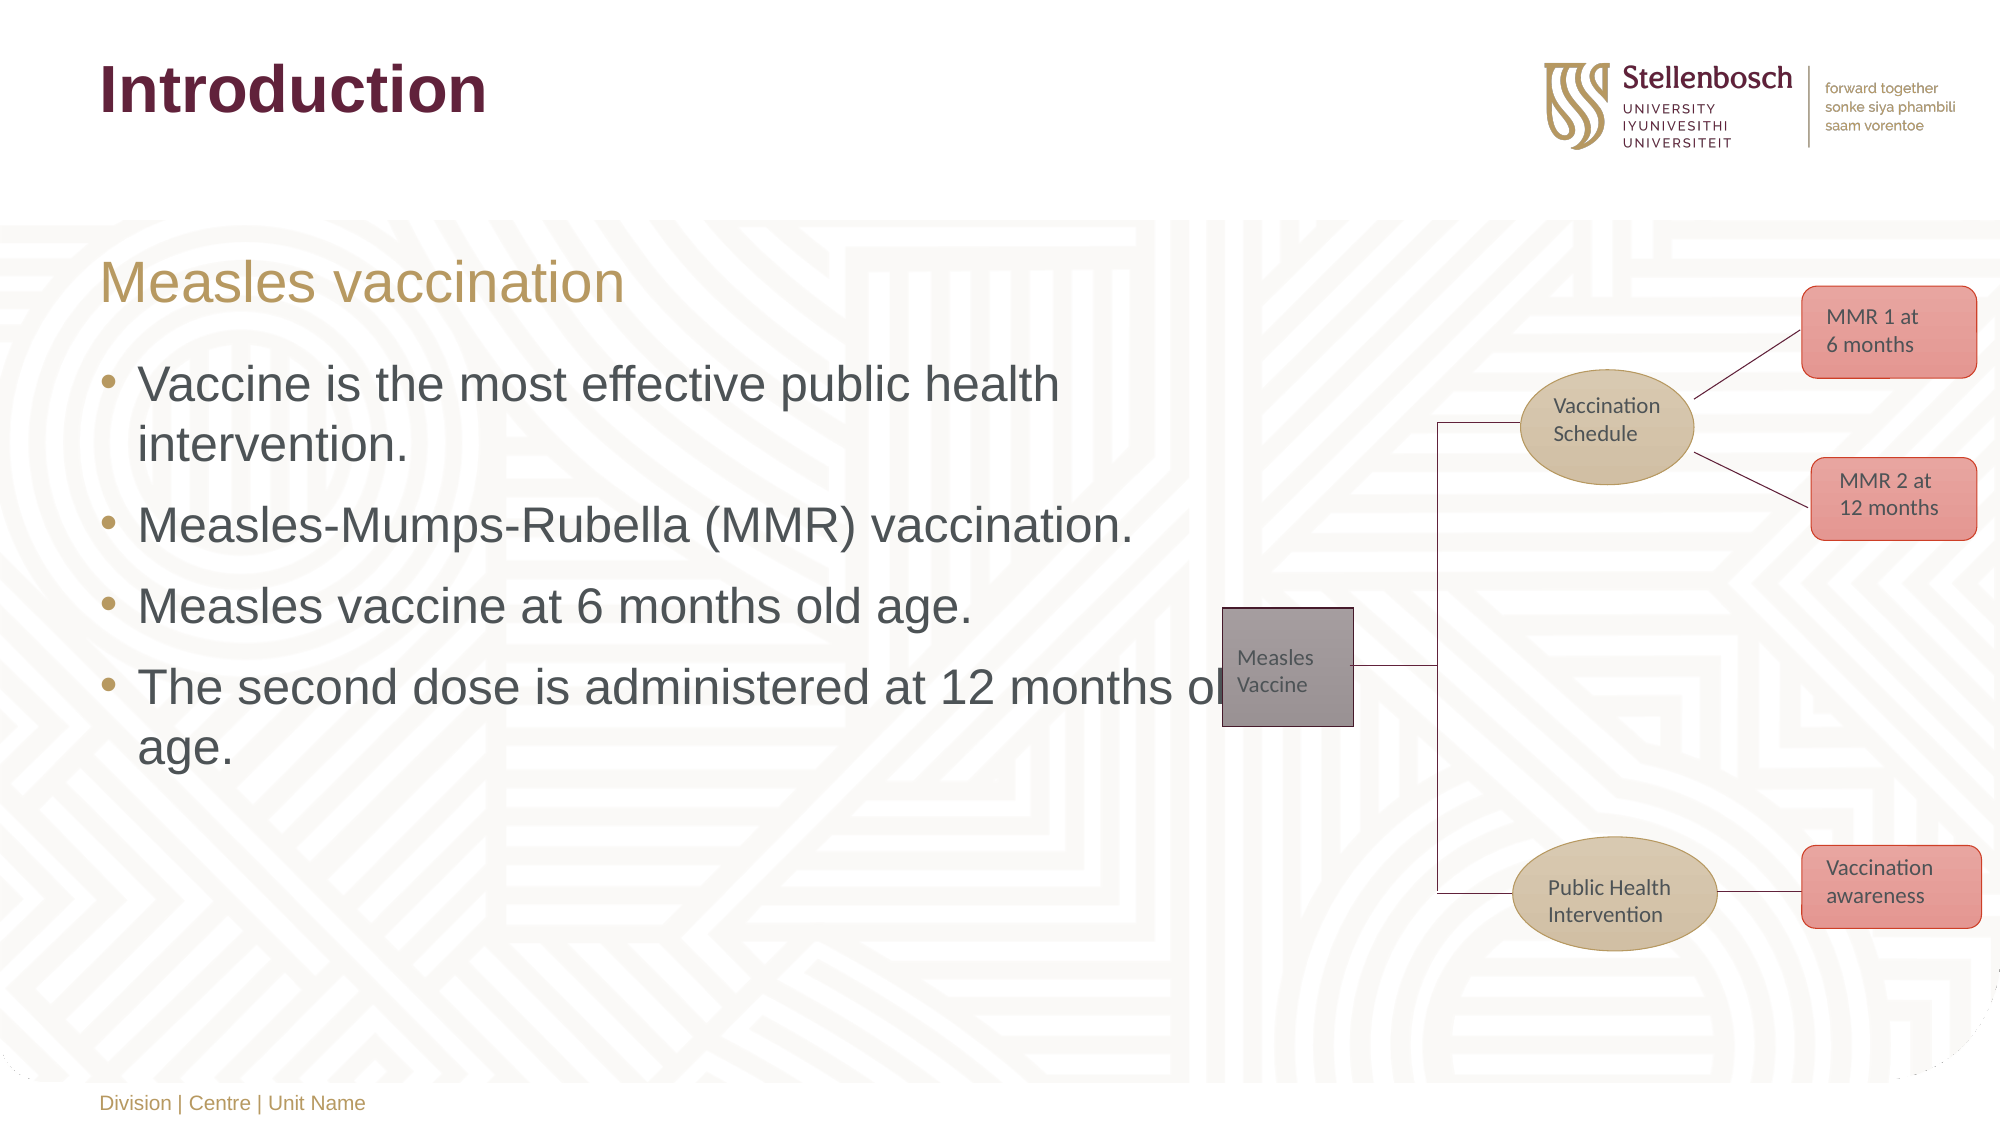

# Introduction

Measles vaccination

MMR 1 at 6 months
Vaccine is the most effective public health intervention.
Measles-Mumps-Rubella (MMR) vaccination.
Measles vaccine at 6 months old age.
The second dose is administered at 12 months old age.

Vaccination Schedule

MMR 2 at 12 months

Measles Vaccine

Vaccination awareness
Public Health Intervention